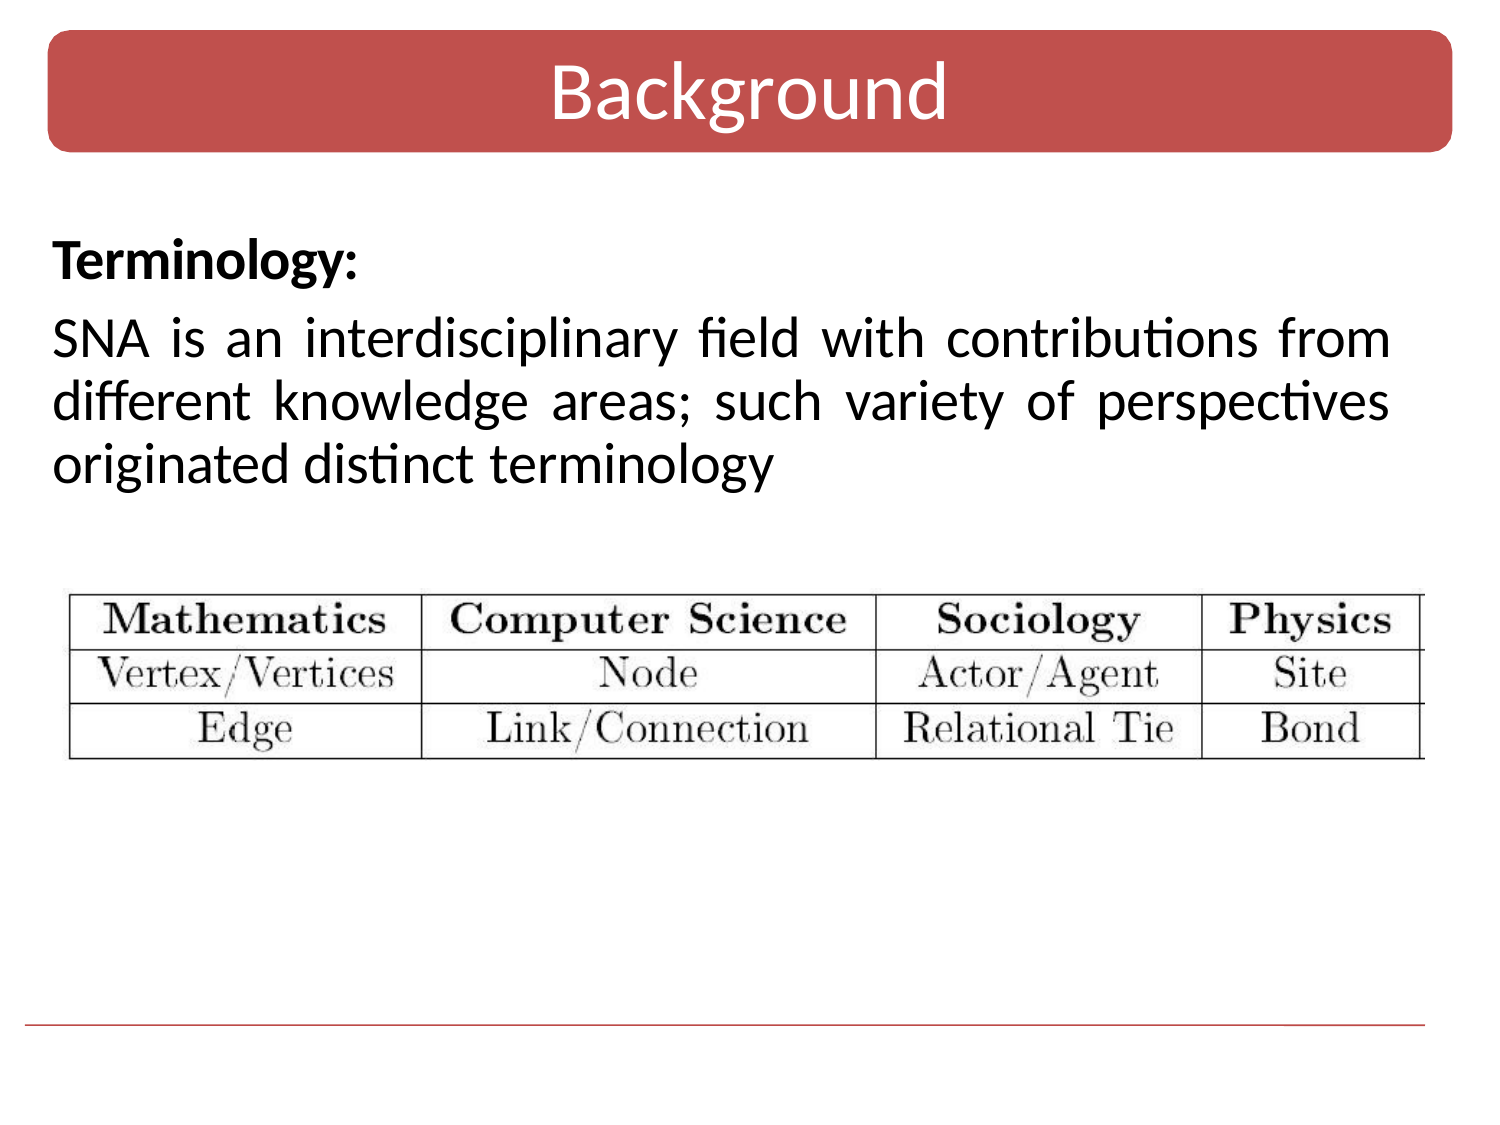

# Background
Terminology:
SNA is an interdisciplinary field with contributions from  different knowledge areas; such variety of perspectives  originated distinct terminology